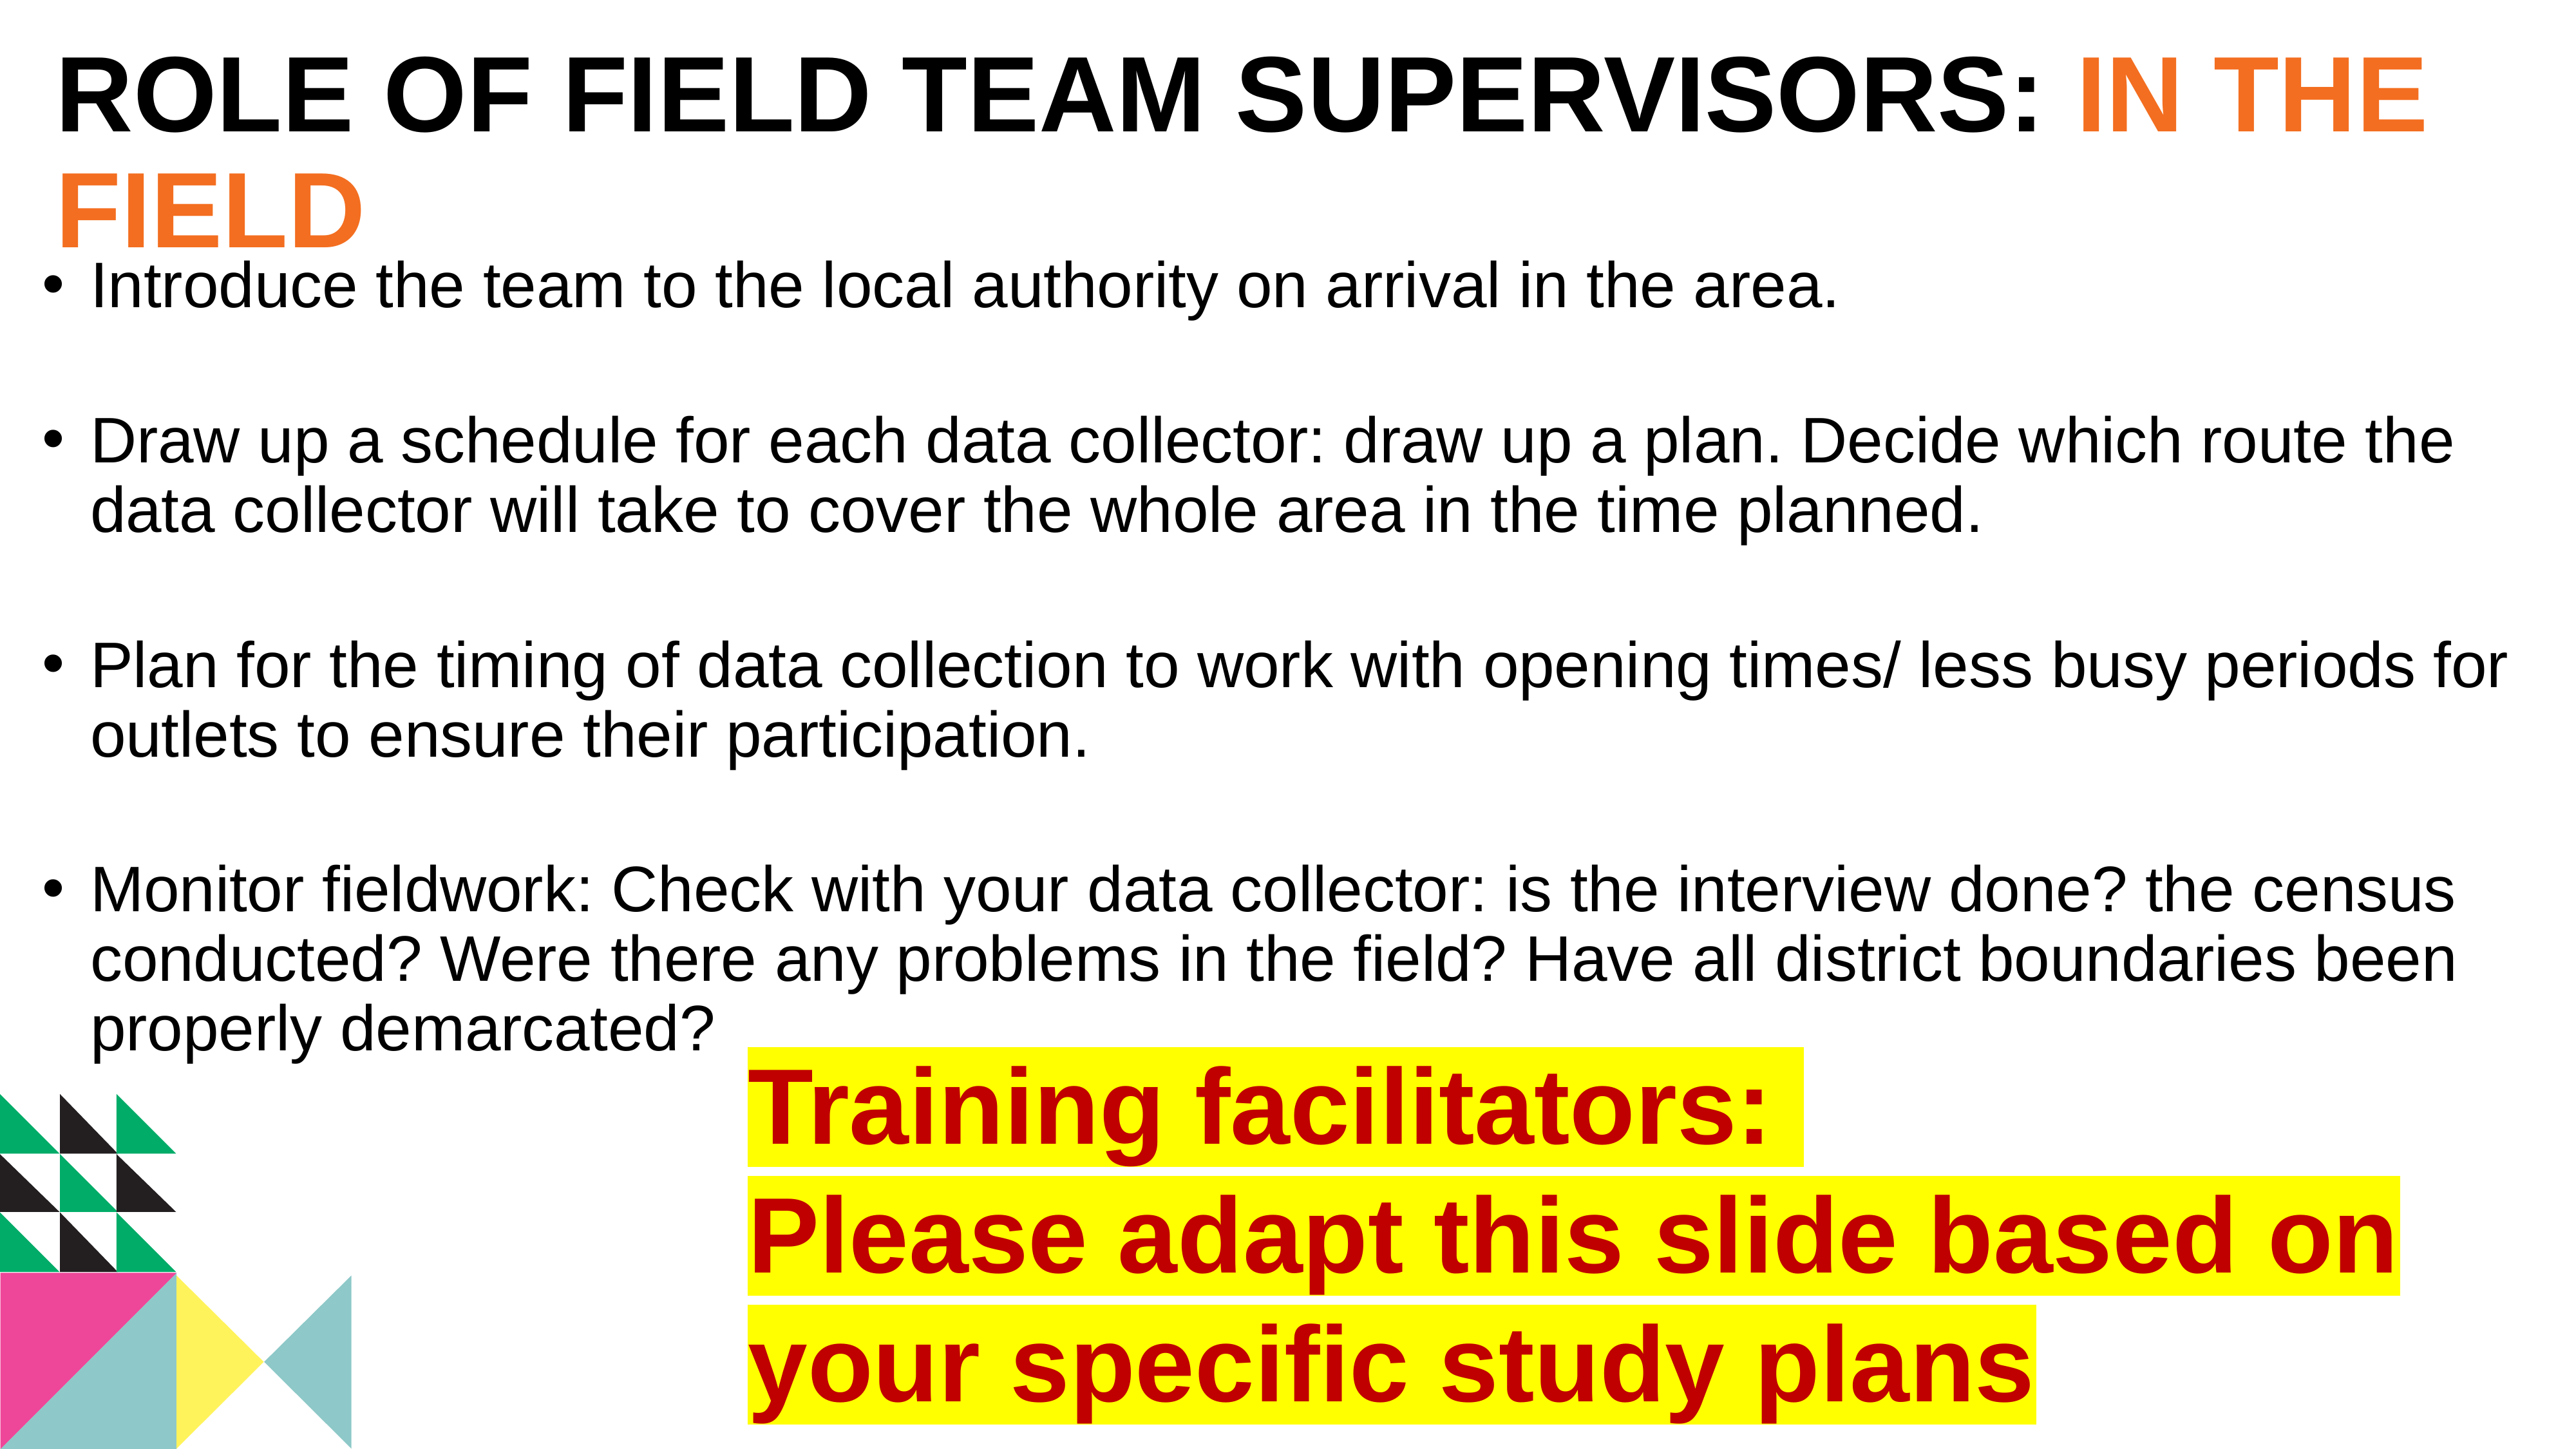

Role of FIELD Team SUPERVISORS: In the field
Introduce the team to the local authority on arrival in the area.

Draw up a schedule for each data collector: draw up a plan. Decide which route the data collector will take to cover the whole area in the time planned.

Plan for the timing of data collection to work with opening times/ less busy periods for outlets to ensure their participation.

Monitor fieldwork: Check with your data collector: is the interview done? the census conducted? Were there any problems in the field? Have all district boundaries been properly demarcated?
Training facilitators:
Please adapt this slide based on your specific study plans